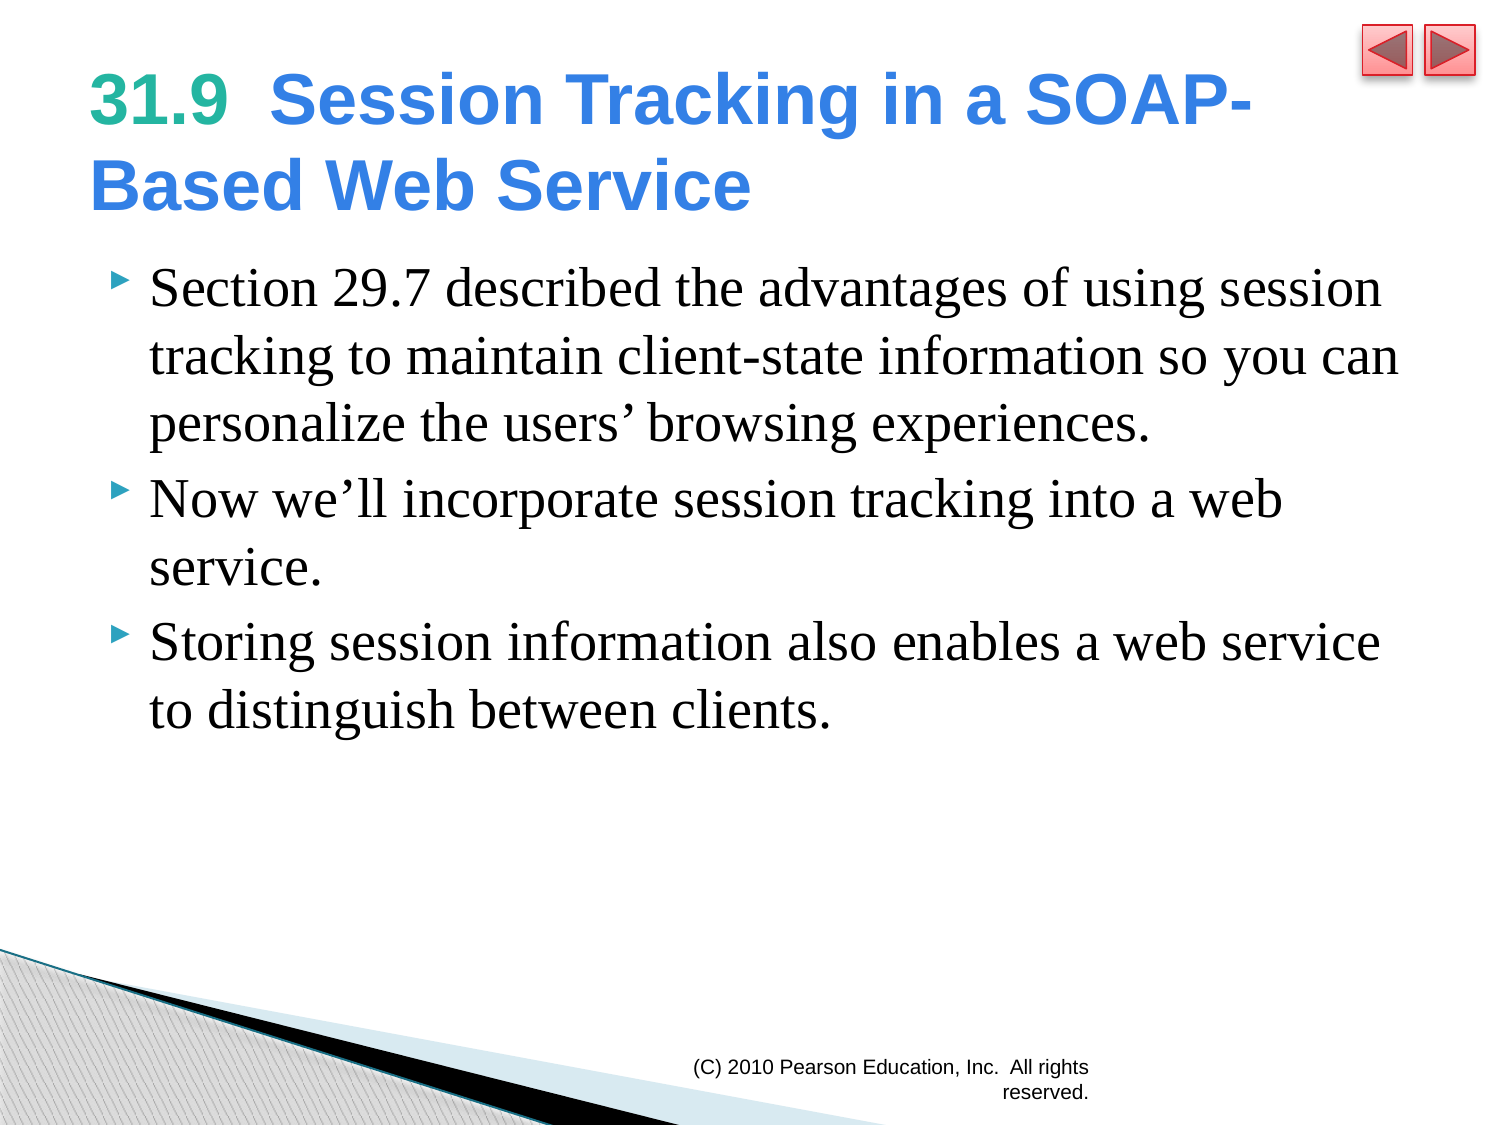

# 31.9  Session Tracking in a SOAP-Based Web Service
Section 29.7 described the advantages of using session tracking to maintain client-state information so you can personalize the users’ browsing experiences.
Now we’ll incorporate session tracking into a web service.
Storing session information also enables a web service to distinguish between clients.
(C) 2010 Pearson Education, Inc.  All rights reserved.